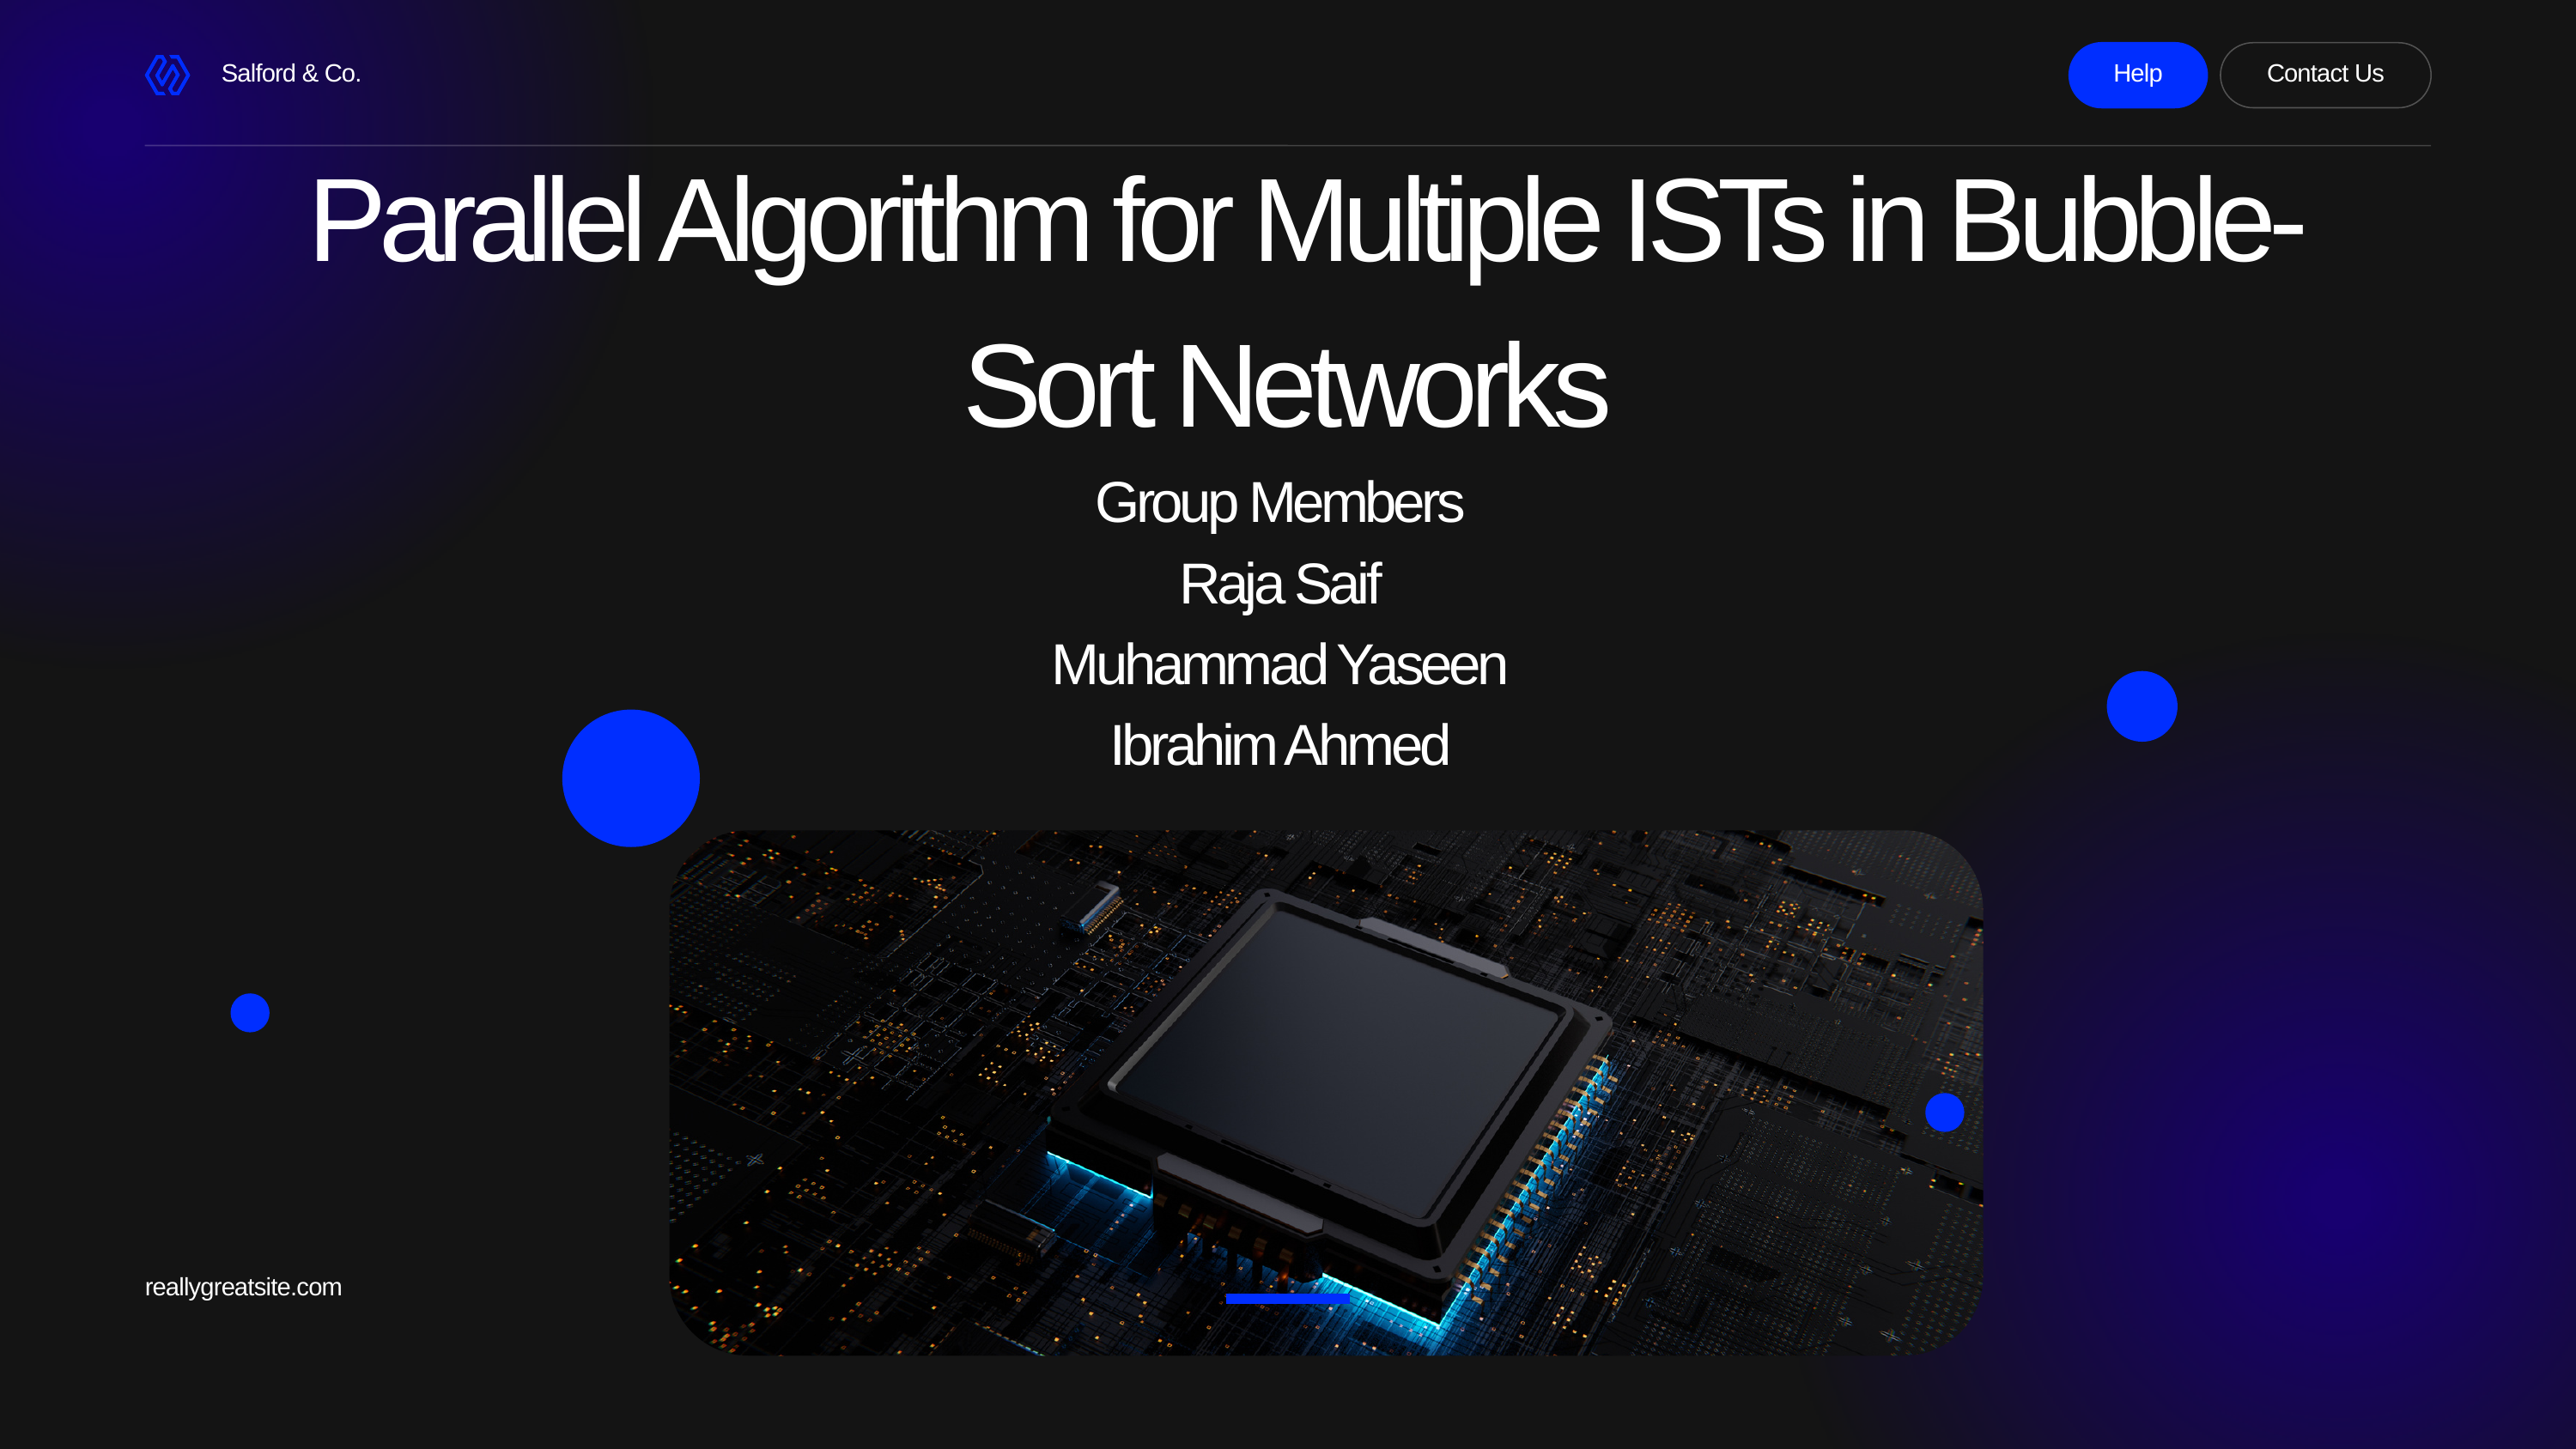

Salford & Co.
Help
Contact Us

 Parallel Algorithm for Multiple ISTs in Bubble-Sort Networks

Group Members
Raja Saif
Muhammad Yaseen
Ibrahim Ahmed

reallygreatsite.com